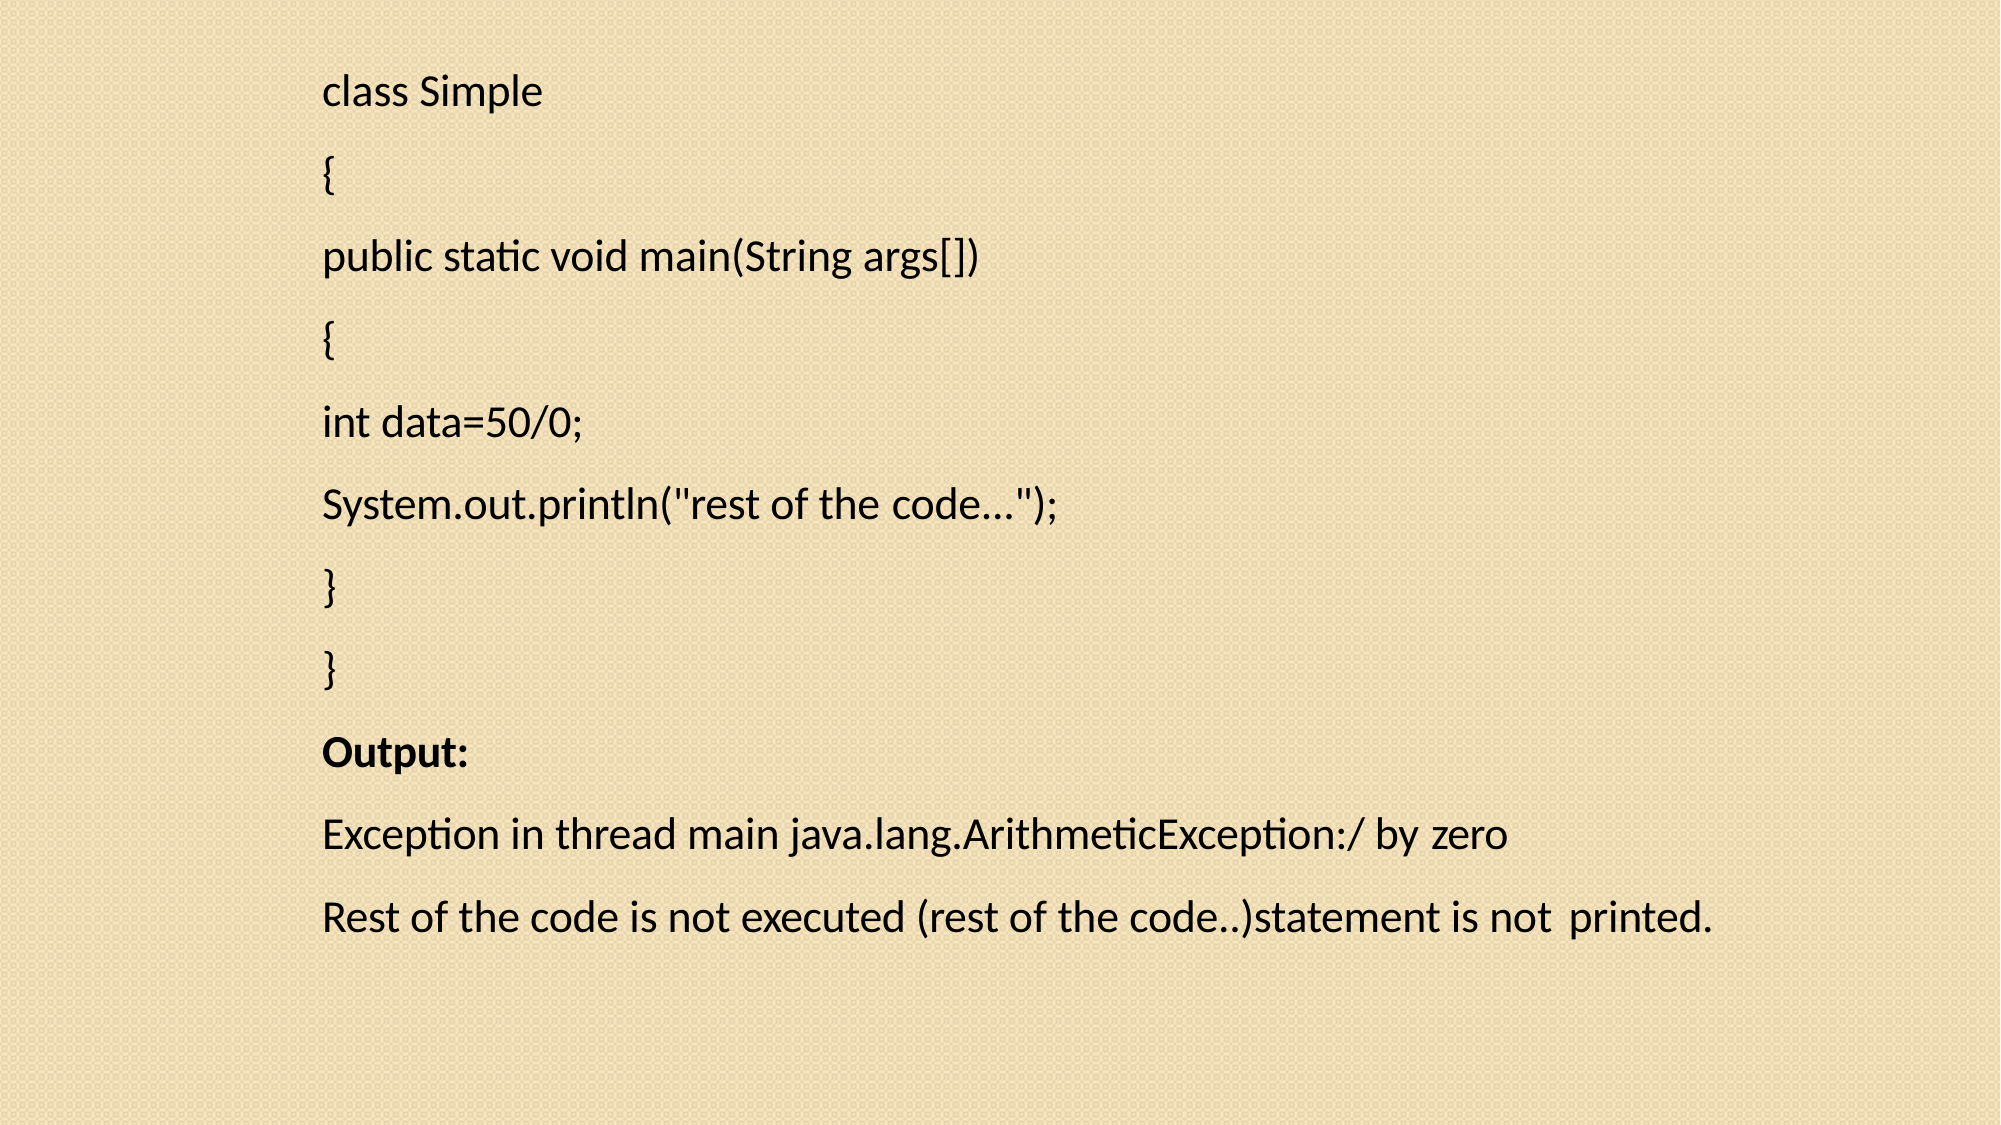

class Simple
{
public static void main(String args[])
{
int data=50/0;
System.out.println("rest of the code...");
}
}
Output:
Exception in thread main java.lang.ArithmeticException:/ by zero
Rest of the code is not executed (rest of the code..)statement is not printed.